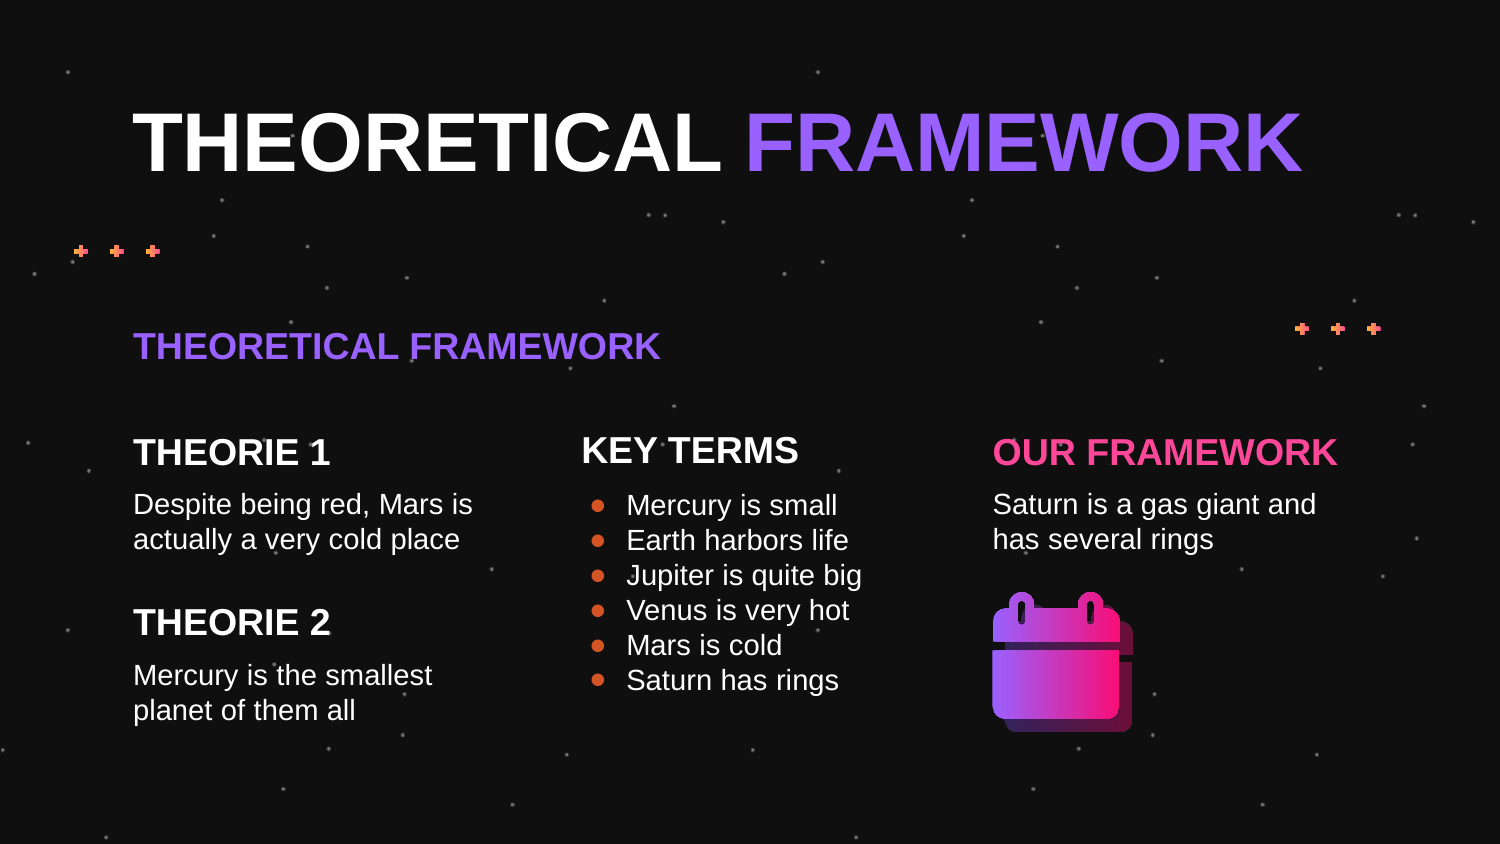

# THEORETICAL FRAMEWORK

THEORETICAL FRAMEWORK

KEY TERMS
THEORIE 1
OUR FRAMEWORK
Despite being red, Mars is actually a very cold place
Saturn is a gas giant and has several rings
Mercury is small
Earth harbors life
Jupiter is quite big
Venus is very hot
Mars is cold
Saturn has rings

THEORIE 2
Mercury is the smallest planet of them all